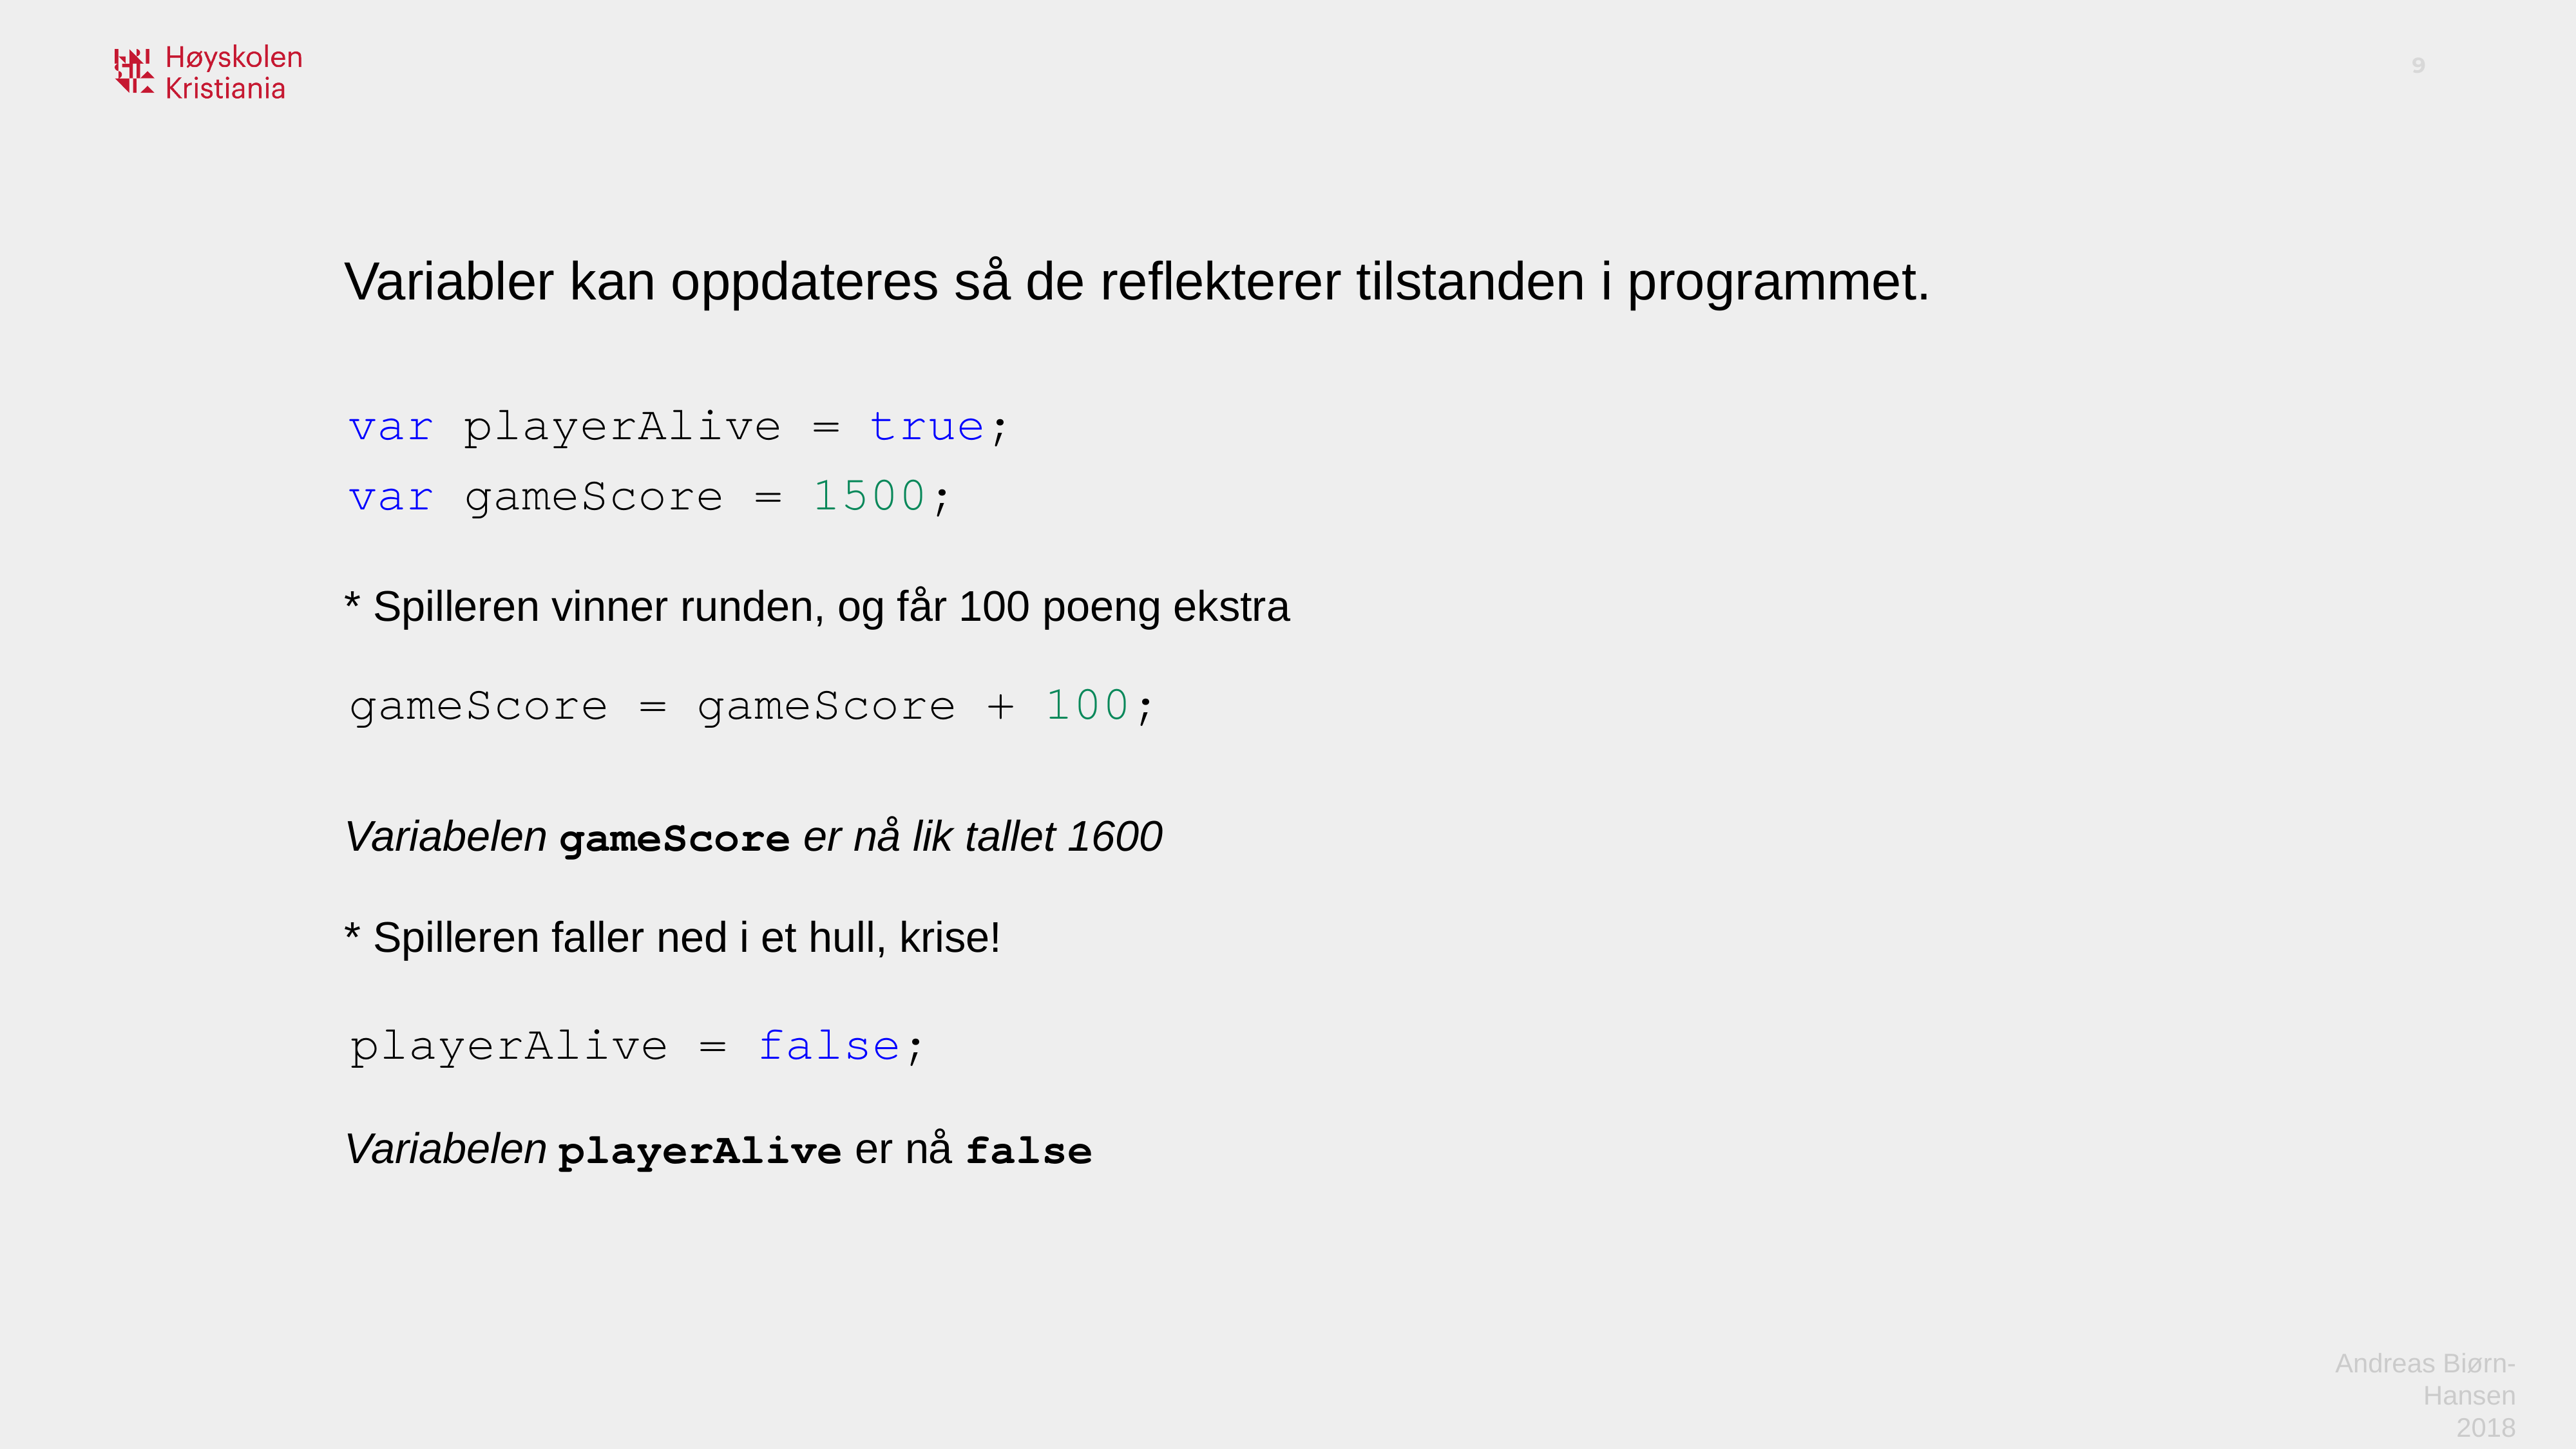

Variabler kan oppdateres så de reflekterer tilstanden i programmet.
var playerAlive = true;
var gameScore = 1500;
* Spilleren vinner runden, og får 100 poeng ekstra
gameScore = gameScore + 100;
Variabelen gameScore er nå lik tallet 1600
* Spilleren faller ned i et hull, krise!
playerAlive = false;
Variabelen playerAlive er nå false